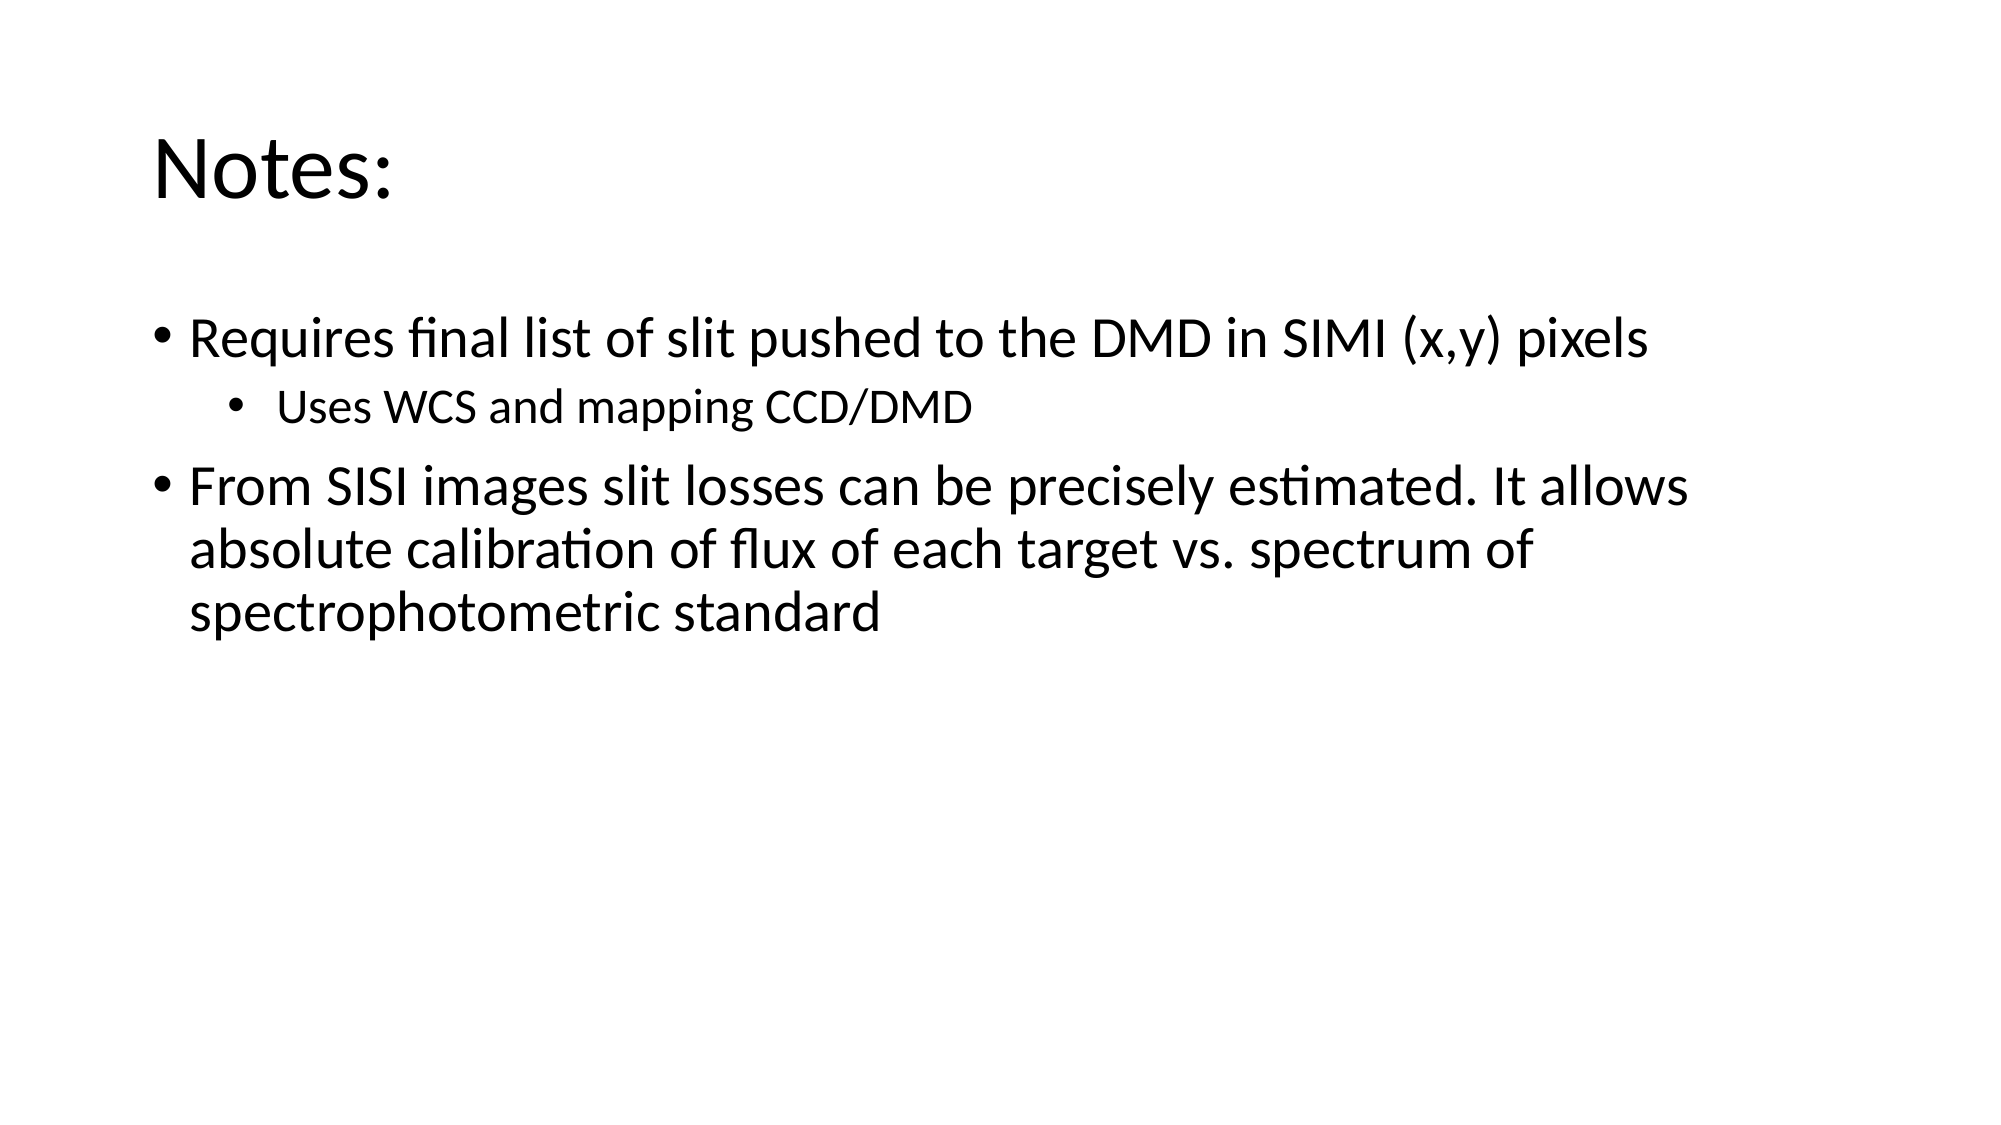

# Notes:
Requires final list of slit pushed to the DMD in SIMI (x,y) pixels
 Uses WCS and mapping CCD/DMD
From SISI images slit losses can be precisely estimated. It allows absolute calibration of flux of each target vs. spectrum of spectrophotometric standard